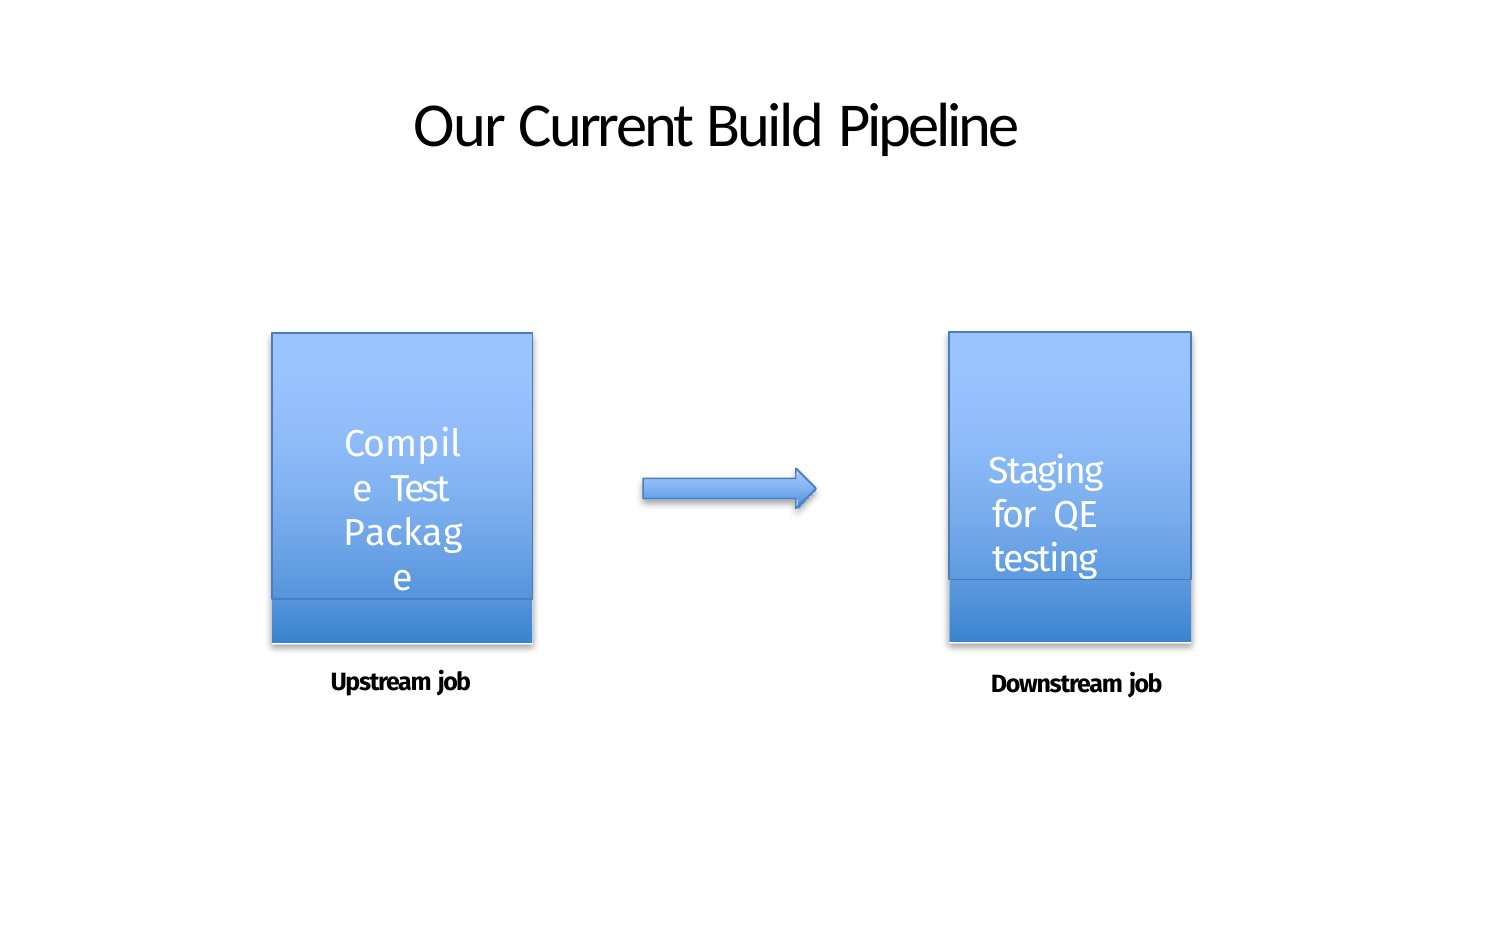

# Our Current Build Pipeline

Staging for  QE testing

Compile  Test  Package

Upstream job
Downstream job